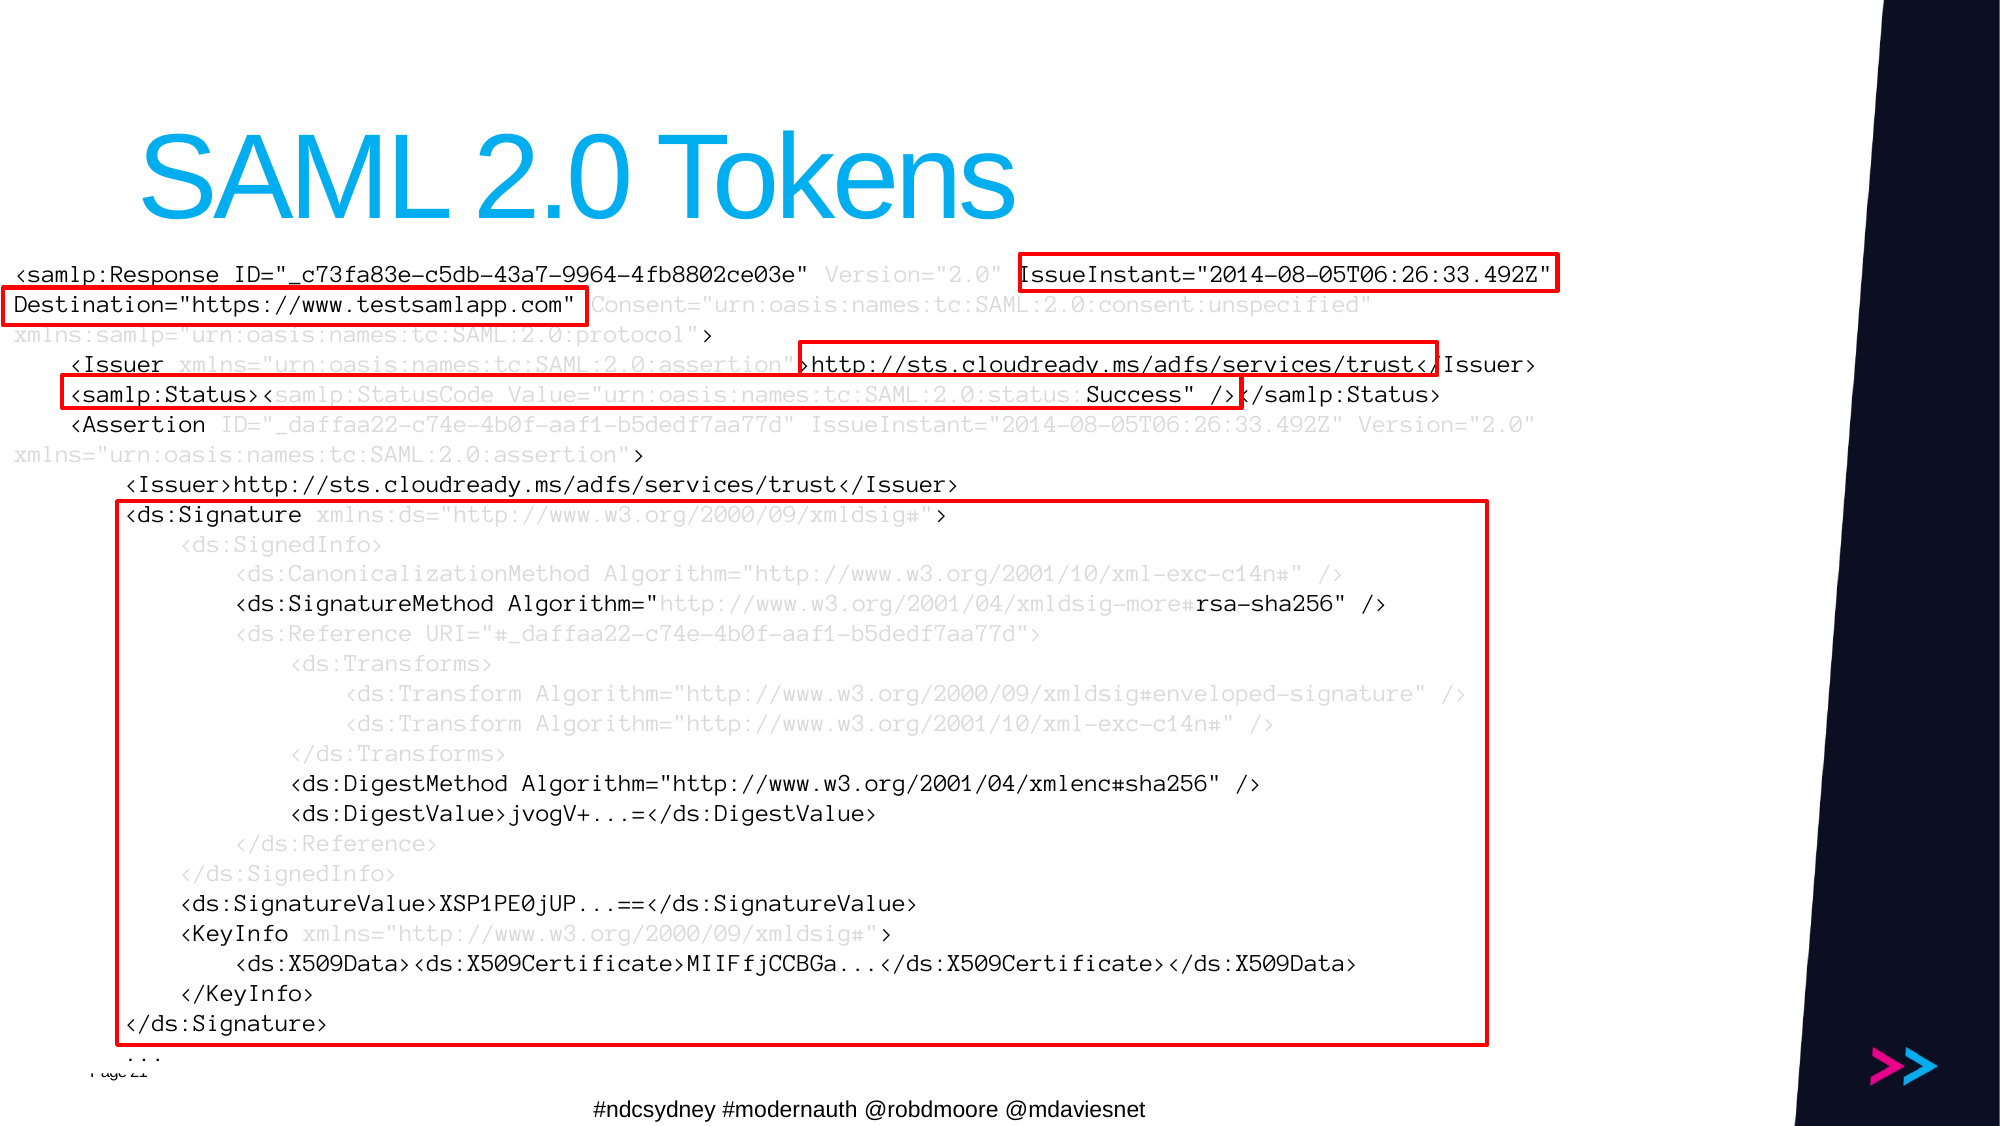

# SAML 2.0 Tokens
<samlp:Response ID="_c73fa83e-c5db-43a7-9964-4fb8802ce03e" Version="2.0" IssueInstant="2014-08-05T06:26:33.492Z" Destination="https://www.testsamlapp.com" Consent="urn:oasis:names:tc:SAML:2.0:consent:unspecified" xmlns:samlp="urn:oasis:names:tc:SAML:2.0:protocol">
    <Issuer xmlns="urn:oasis:names:tc:SAML:2.0:assertion">http://sts.cloudready.ms/adfs/services/trust</Issuer>
    <samlp:Status><samlp:StatusCode Value="urn:oasis:names:tc:SAML:2.0:status:Success" /></samlp:Status>
    <Assertion ID="_daffaa22-c74e-4b0f-aaf1-b5dedf7aa77d" IssueInstant="2014-08-05T06:26:33.492Z" Version="2.0" xmlns="urn:oasis:names:tc:SAML:2.0:assertion">
        <Issuer>http://sts.cloudready.ms/adfs/services/trust</Issuer>
        <ds:Signature xmlns:ds="http://www.w3.org/2000/09/xmldsig#">
            <ds:SignedInfo>
                <ds:CanonicalizationMethod Algorithm="http://www.w3.org/2001/10/xml-exc-c14n#" />
                <ds:SignatureMethod Algorithm="http://www.w3.org/2001/04/xmldsig-more#rsa-sha256" />
                <ds:Reference URI="#_daffaa22-c74e-4b0f-aaf1-b5dedf7aa77d">
                    <ds:Transforms>
                        <ds:Transform Algorithm="http://www.w3.org/2000/09/xmldsig#enveloped-signature" />
                        <ds:Transform Algorithm="http://www.w3.org/2001/10/xml-exc-c14n#" />
                    </ds:Transforms>
                    <ds:DigestMethod Algorithm="http://www.w3.org/2001/04/xmlenc#sha256" />
                    <ds:DigestValue>jvogV+...=</ds:DigestValue>
                </ds:Reference>
            </ds:SignedInfo>
            <ds:SignatureValue>XSP1PE0jUP...==</ds:SignatureValue>
            <KeyInfo xmlns="http://www.w3.org/2000/09/xmldsig#">
                <ds:X509Data><ds:X509Certificate>MIIFfjCCBGa...</ds:X509Certificate></ds:X509Data>
            </KeyInfo>
        </ds:Signature>
        ...

21